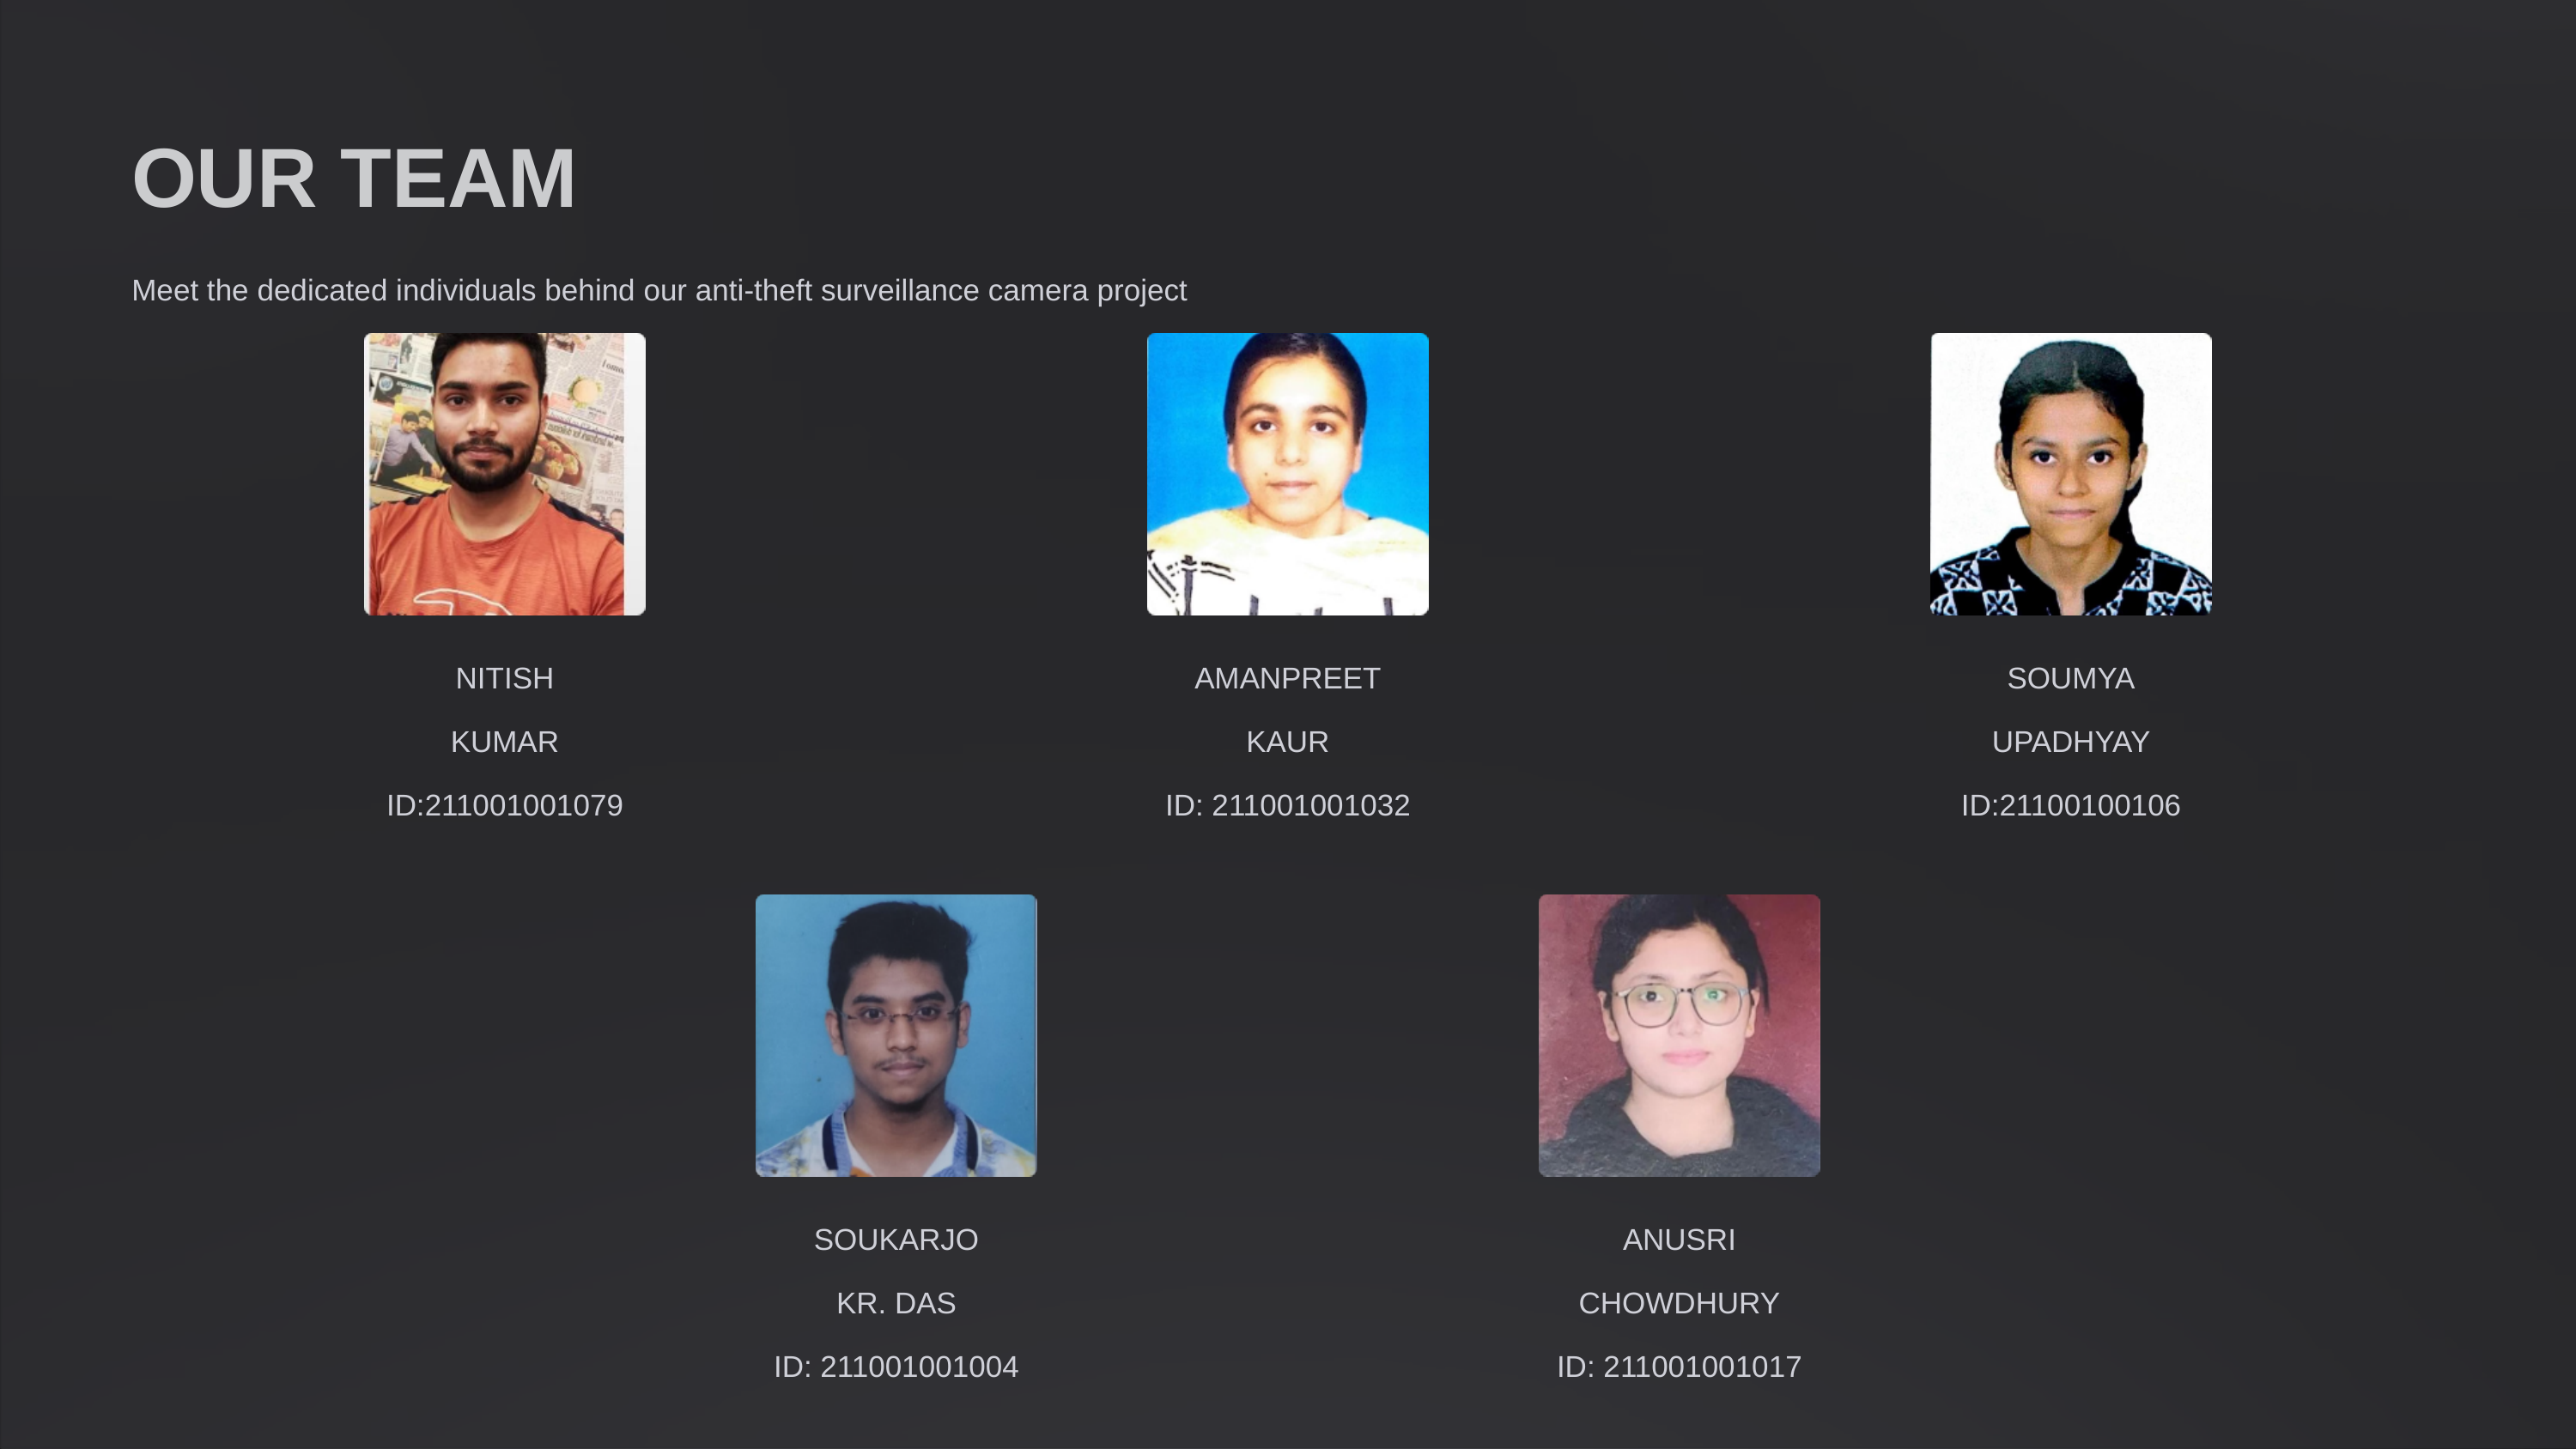

OUR TEAM

Meet the dedicated individuals behind our anti-theft surveillance camera project

NITISH

AMANPREET

SOUMYA

KUMAR

KAUR

UPADHYAY

ID:211001001079

ID: 211001001032

ID:21100100106

SOUKARJO

ANUSRI

KR. DAS

CHOWDHURY

ID: 211001001004

ID: 211001001017